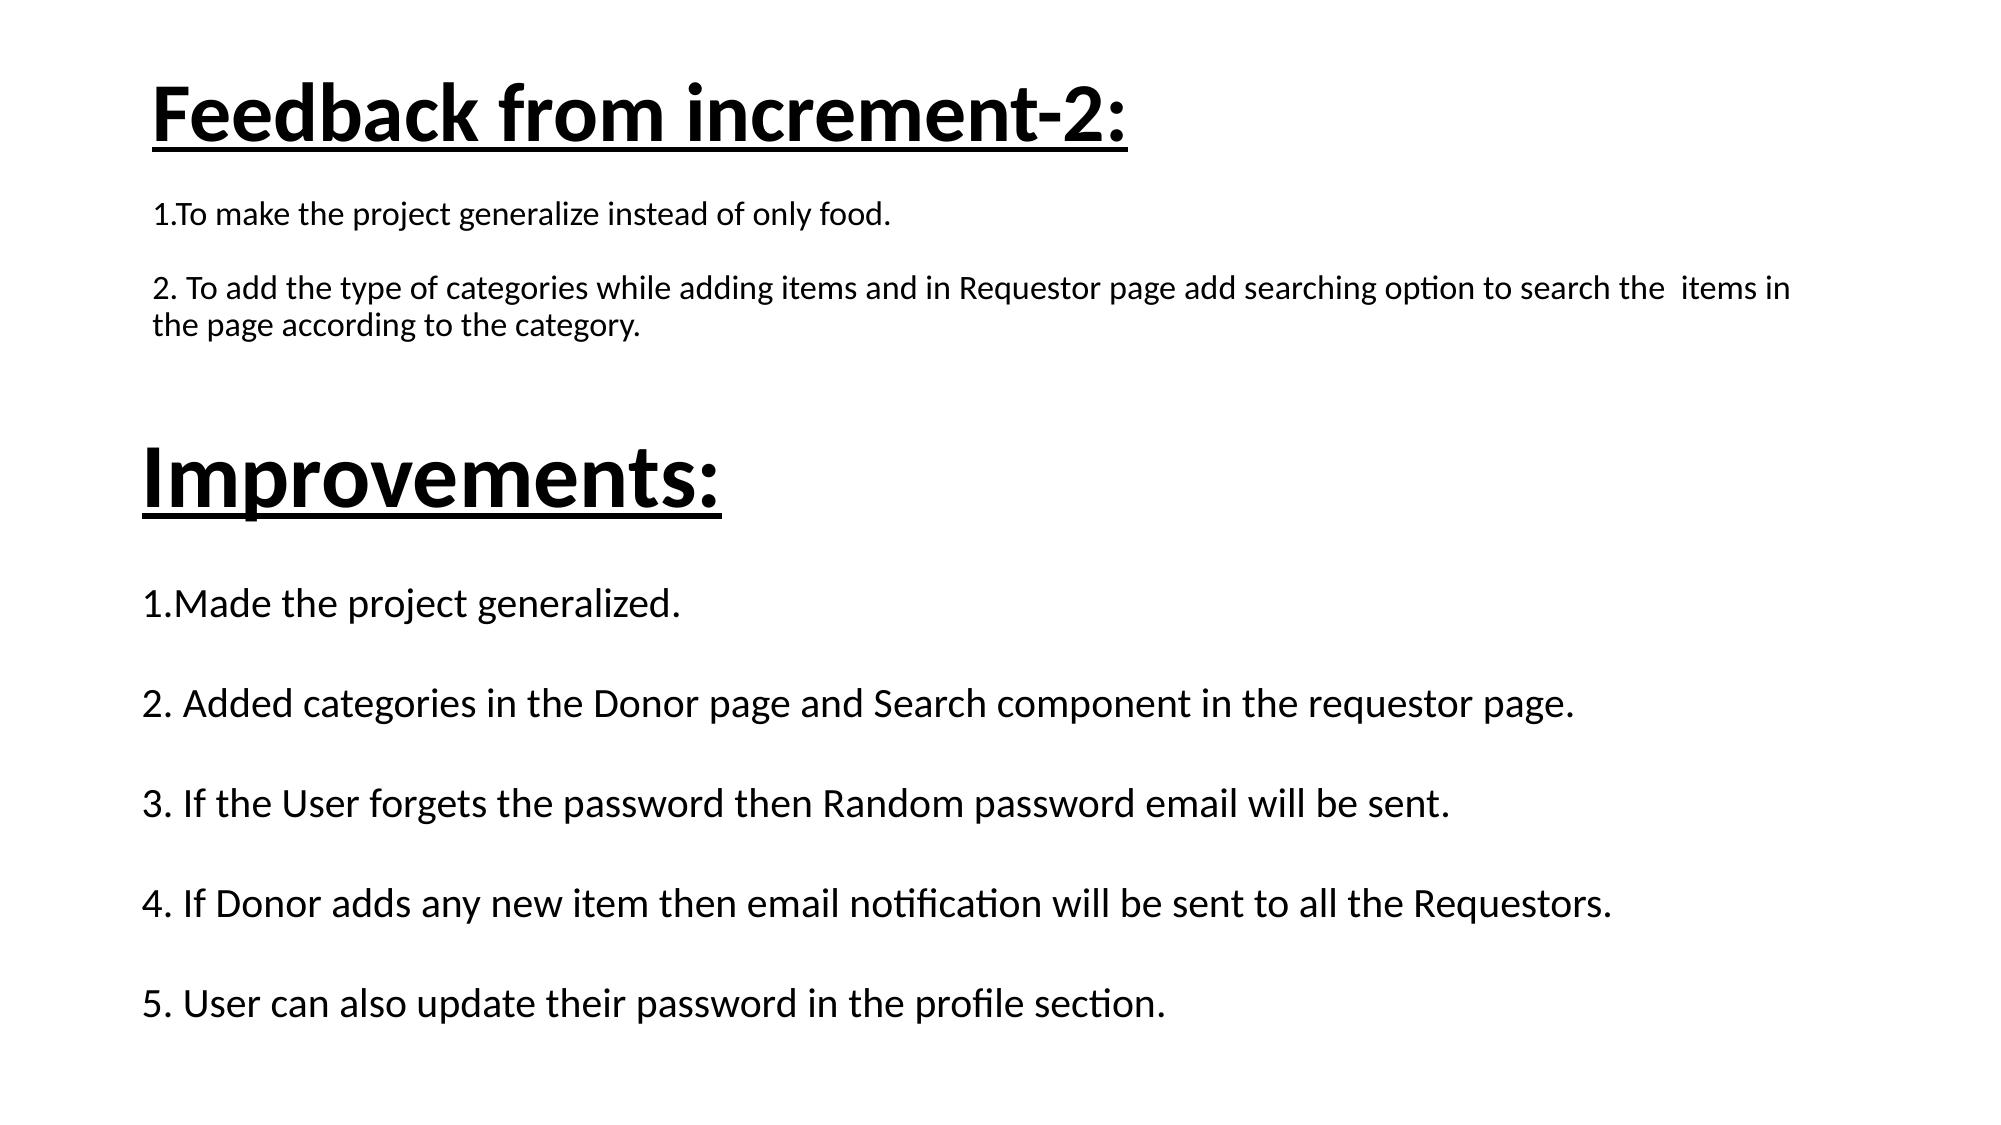

# Feedback from increment-2: 1.To make the project generalize instead of only food. 2. To add the type of categories while adding items and in Requestor page add searching option to search the  items in the page according to the category.
Improvements:

1.Made the project generalized.

2. Added categories in the Donor page and Search component in the requestor page.

3. If the User forgets the password then Random password email will be sent.

4. If Donor adds any new item then email notification will be sent to all the Requestors.

5. User can also update their password in the profile section.